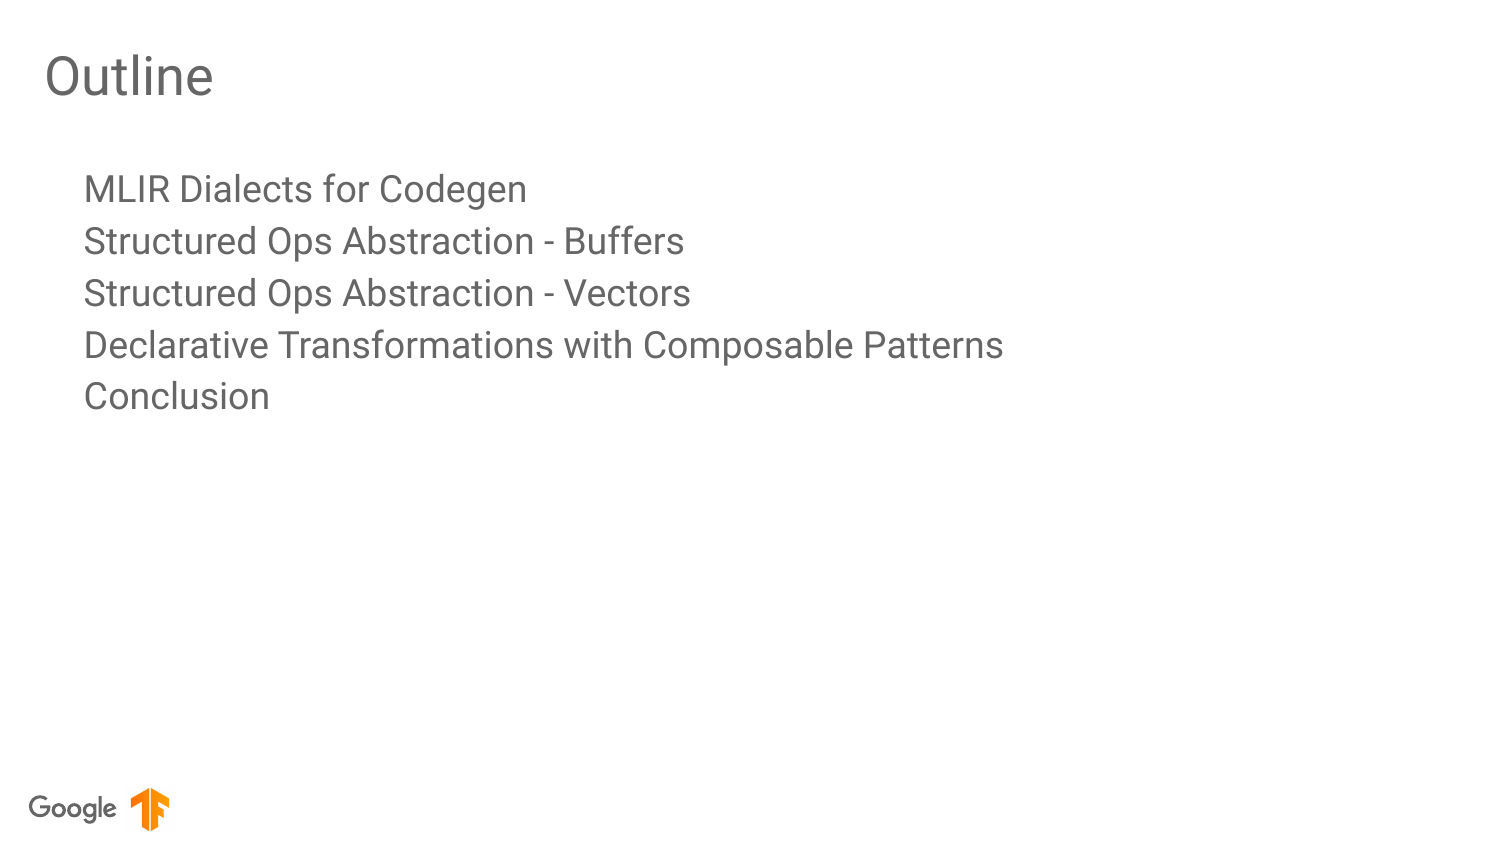

# Outline
MLIR Dialects for Codegen
Structured Ops Abstraction - Buffers
Structured Ops Abstraction - Vectors
Declarative Transformations with Composable Patterns
Conclusion